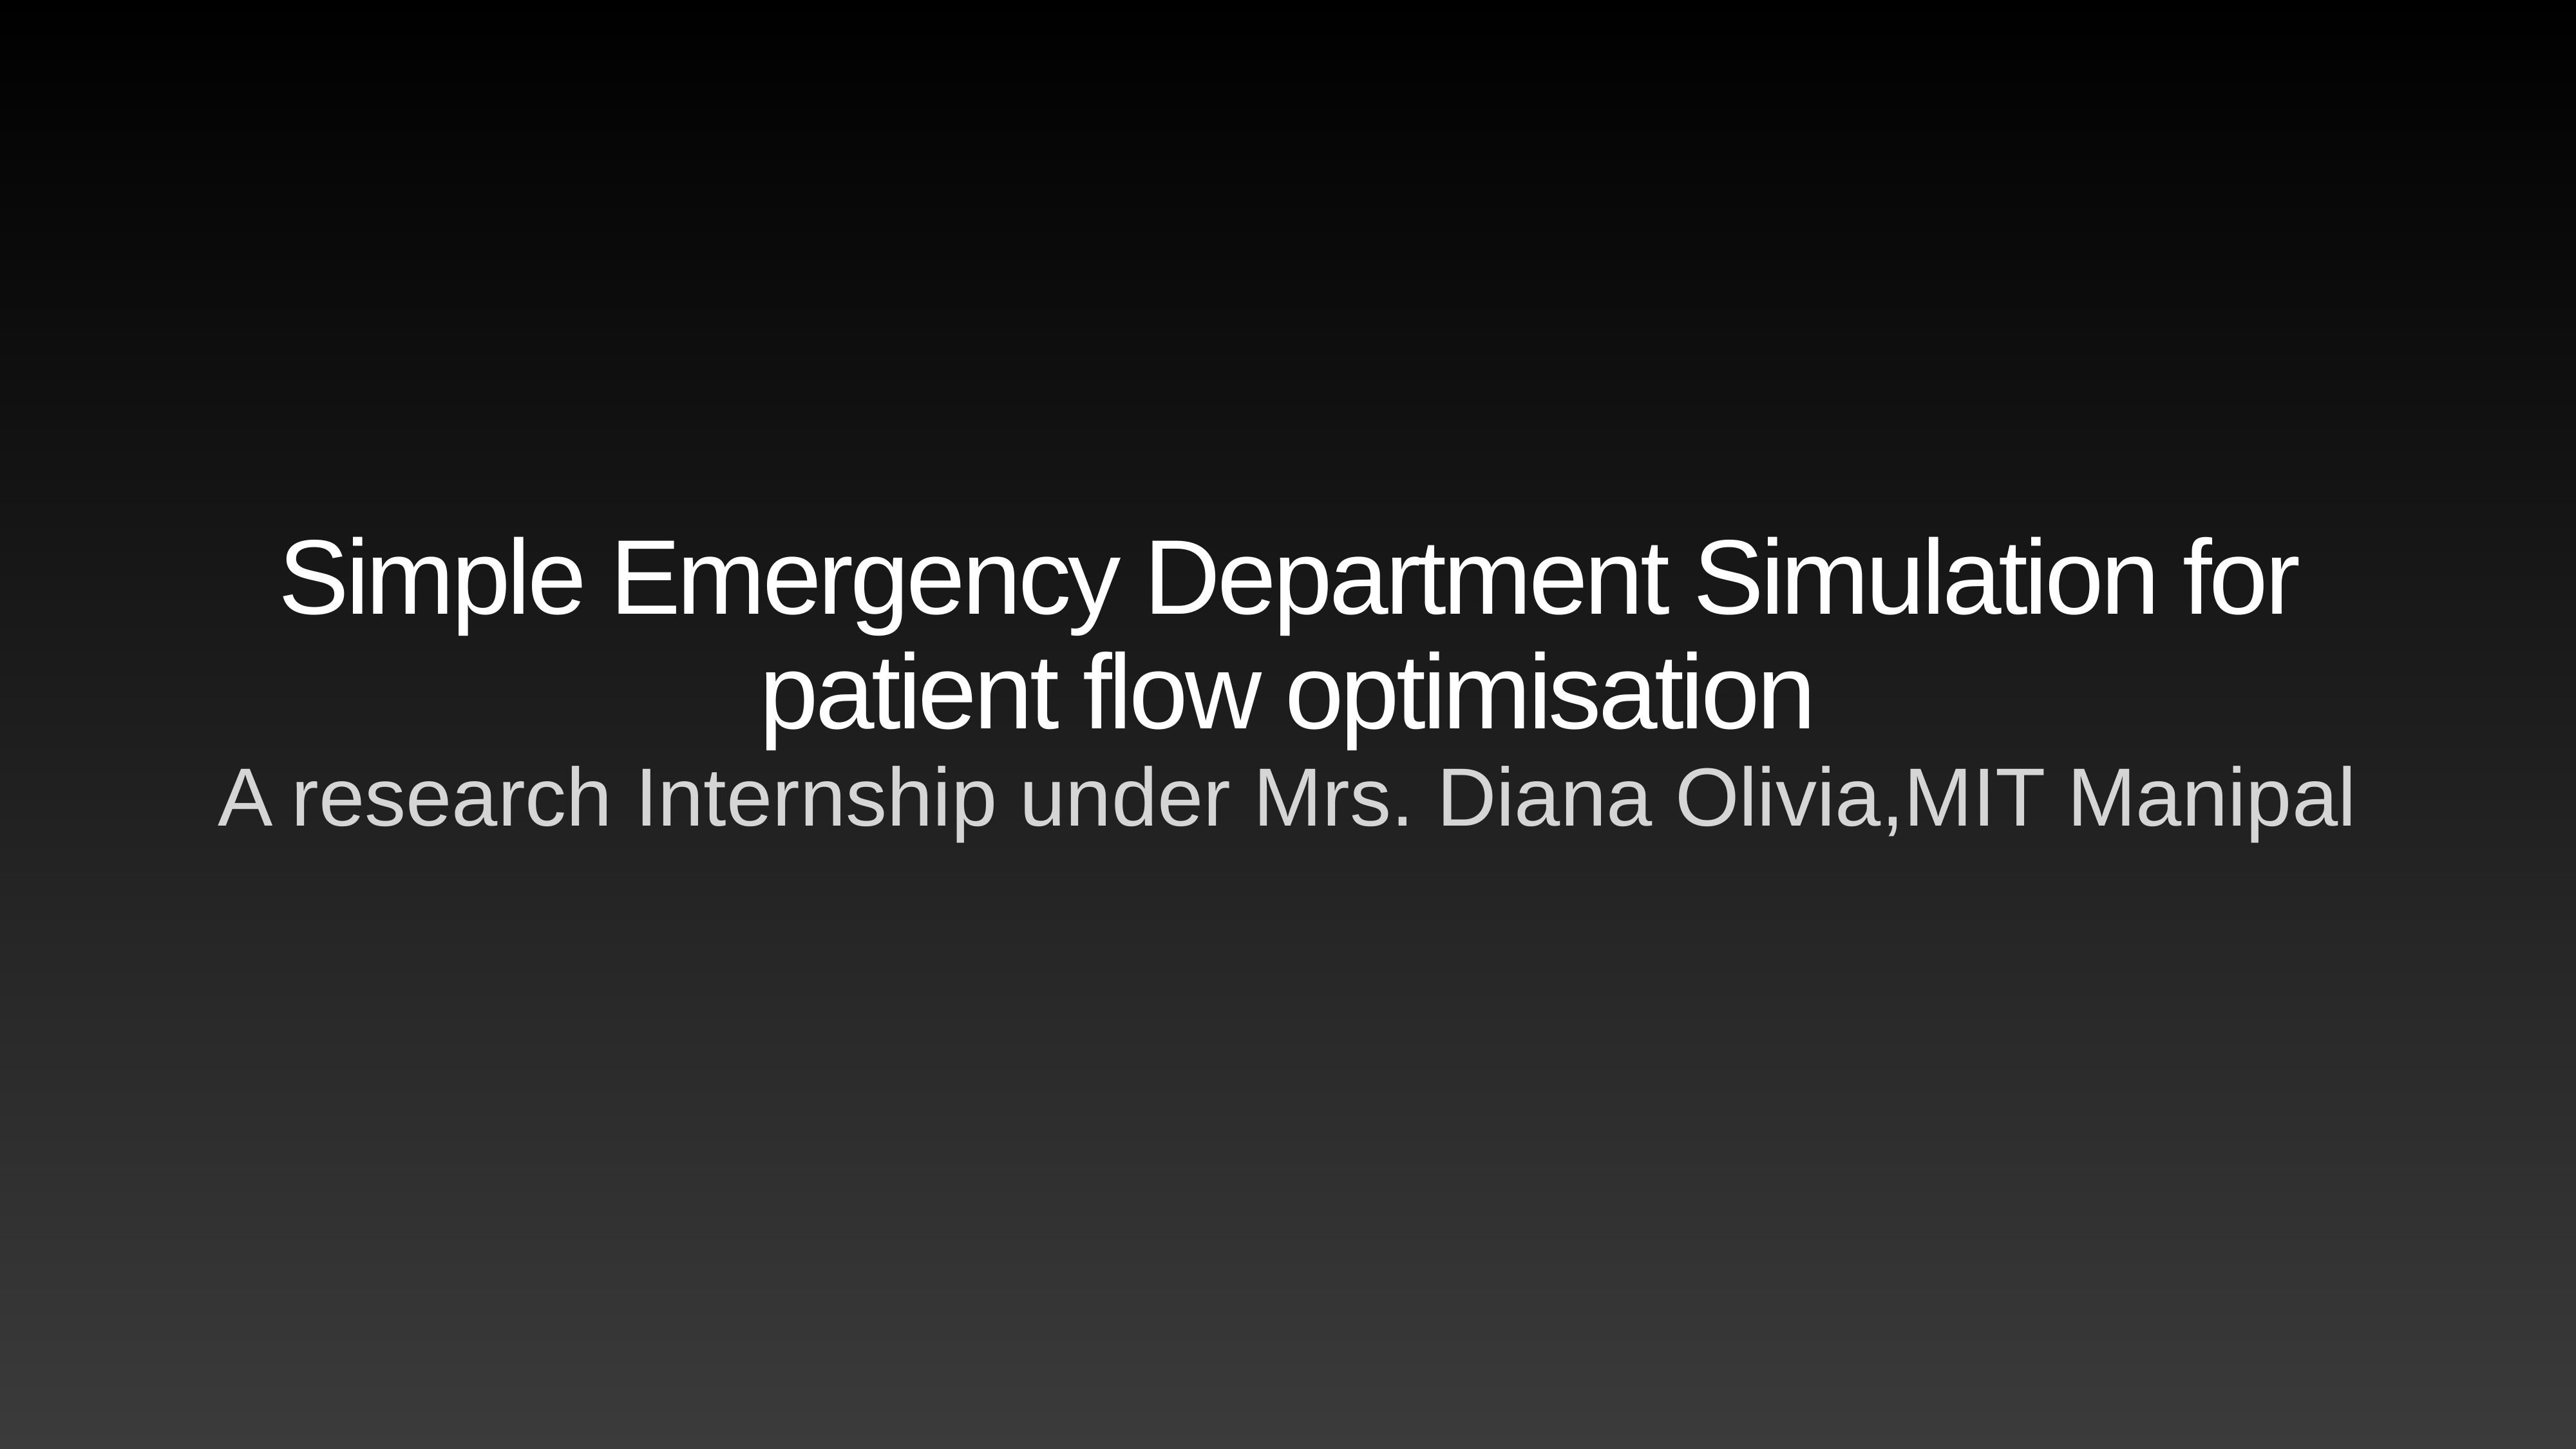

# Simple Emergency Department Simulation for patient flow optimisation
A research Internship under Mrs. Diana Olivia,MIT Manipal